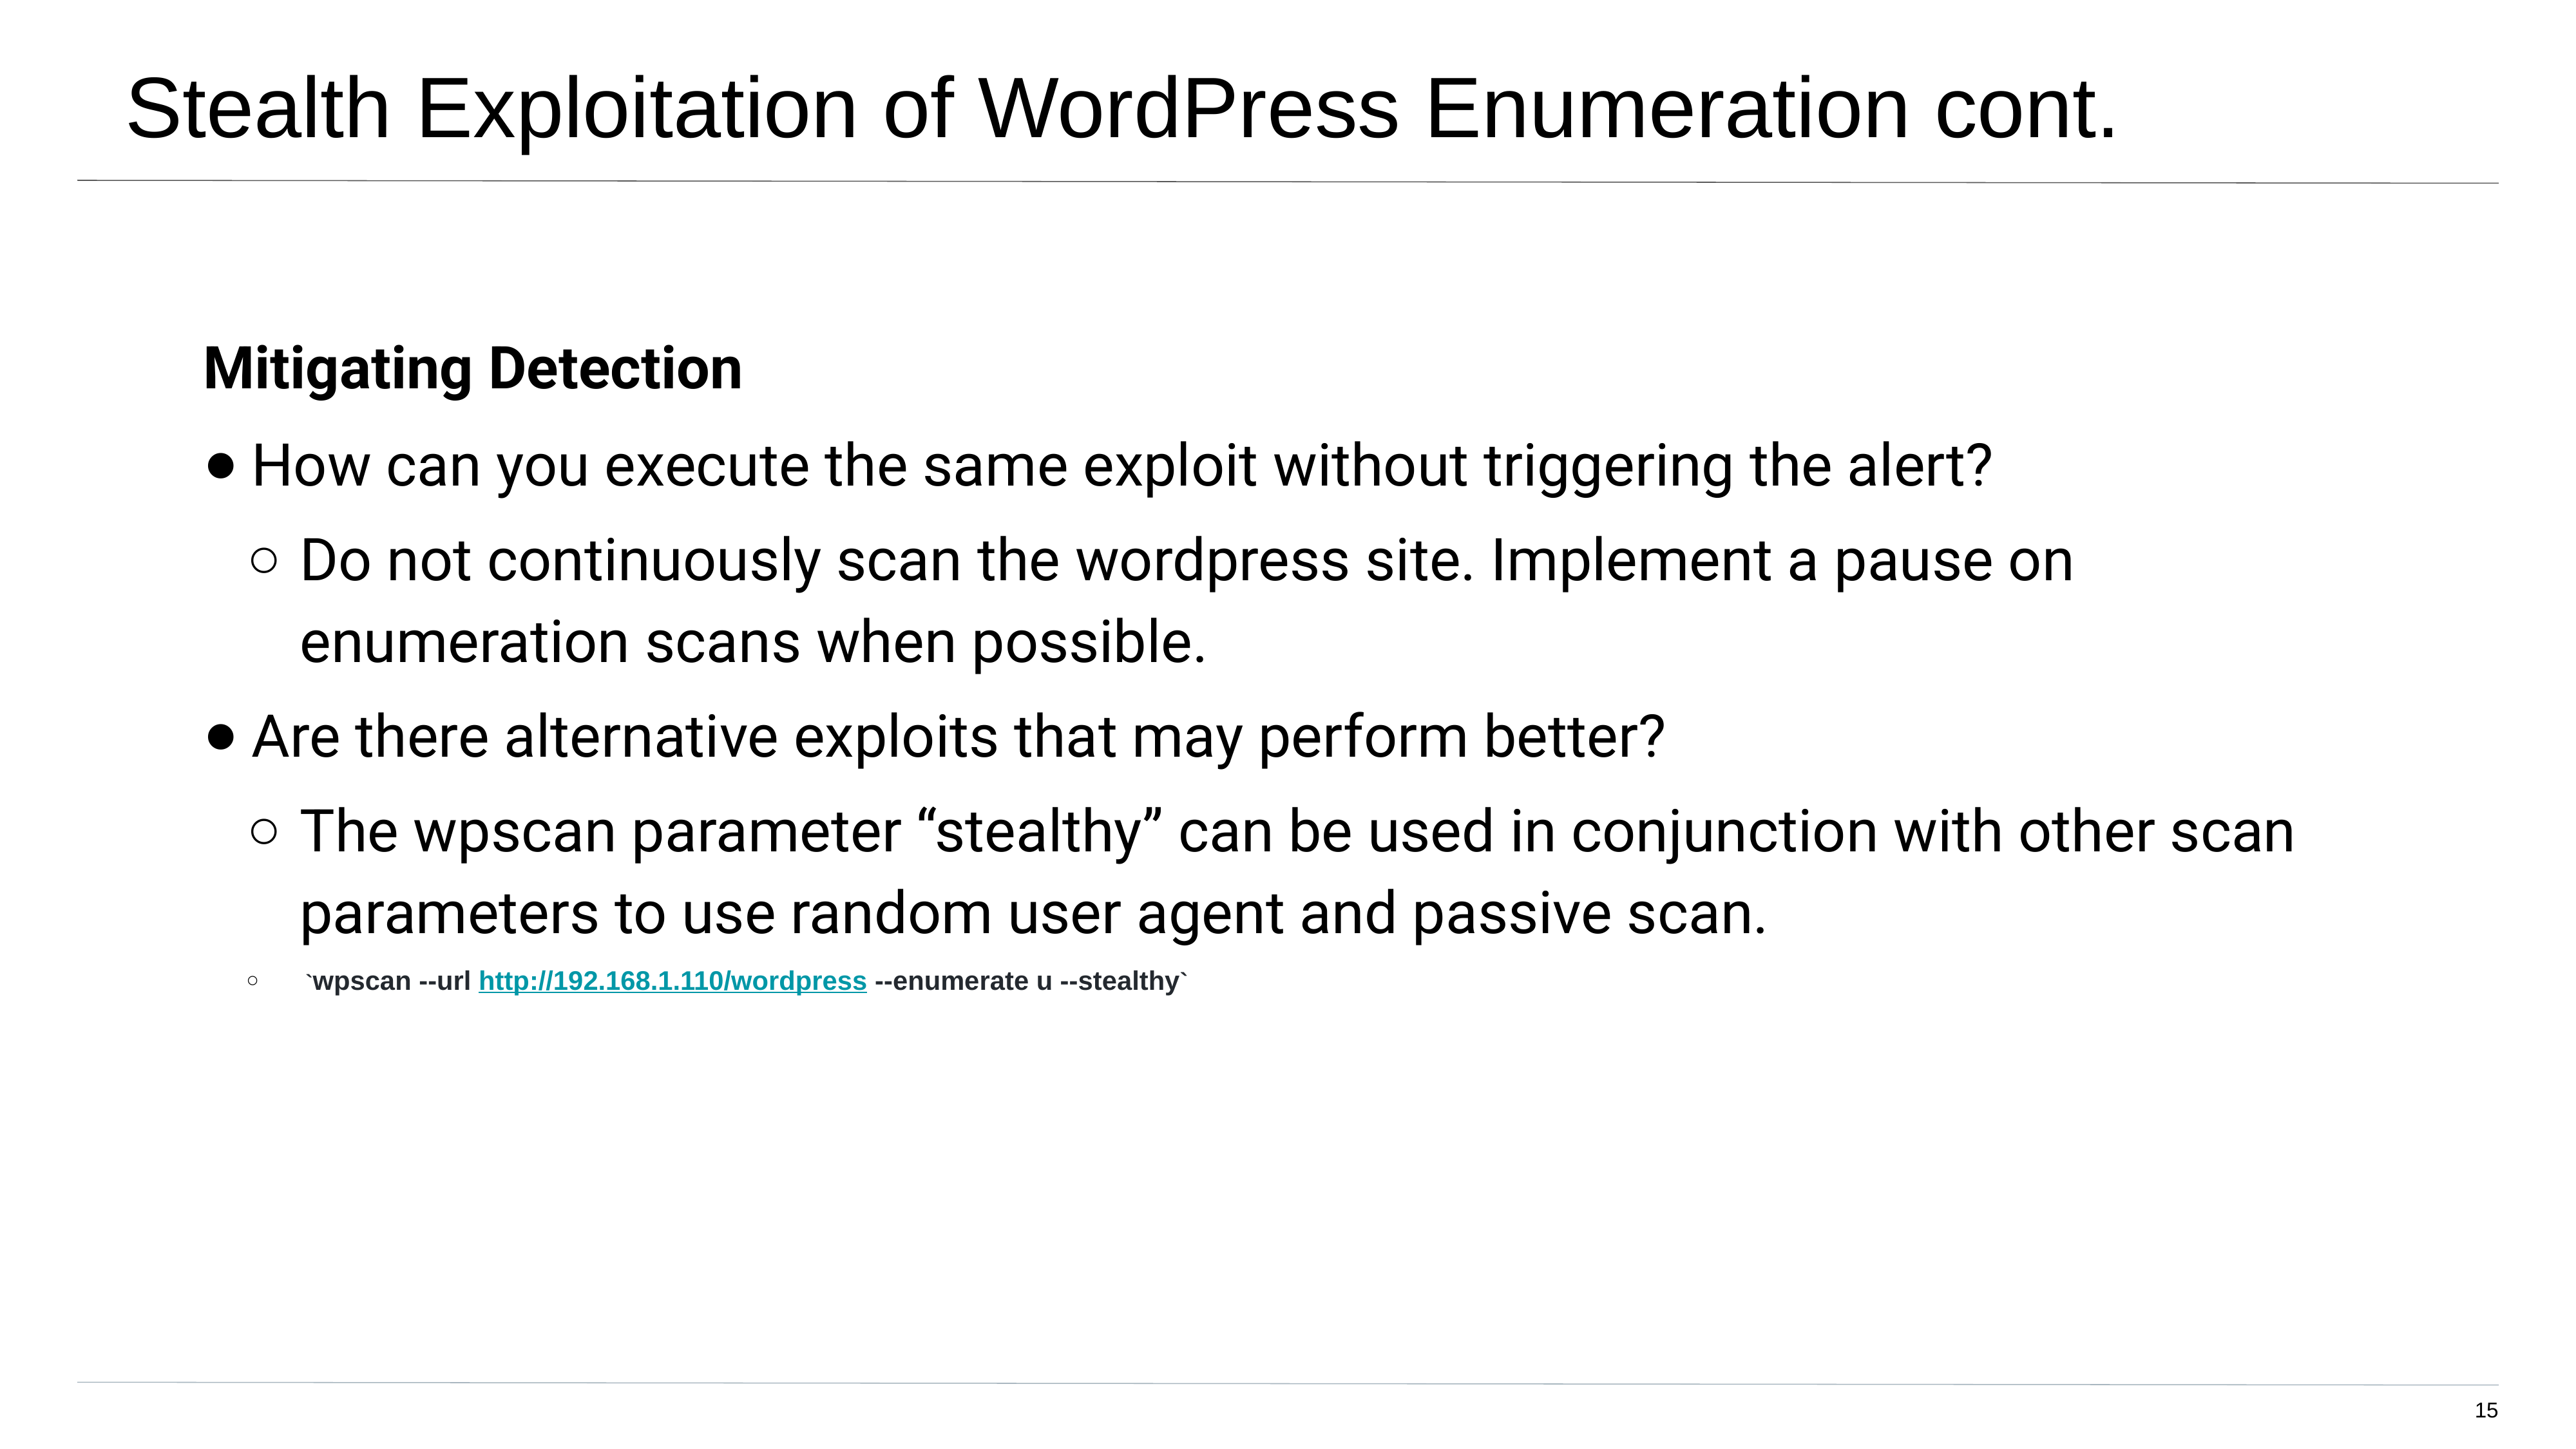

# Stealth Exploitation of WordPress Enumeration cont.

Mitigating Detection
How can you execute the same exploit without triggering the alert?
Do not continuously scan the wordpress site. Implement a pause on enumeration scans when possible.
Are there alternative exploits that may perform better?
The wpscan parameter “stealthy” can be used in conjunction with other scan parameters to use random user agent and passive scan.
 `wpscan --url http://192.168.1.110/wordpress --enumerate u --stealthy`

15